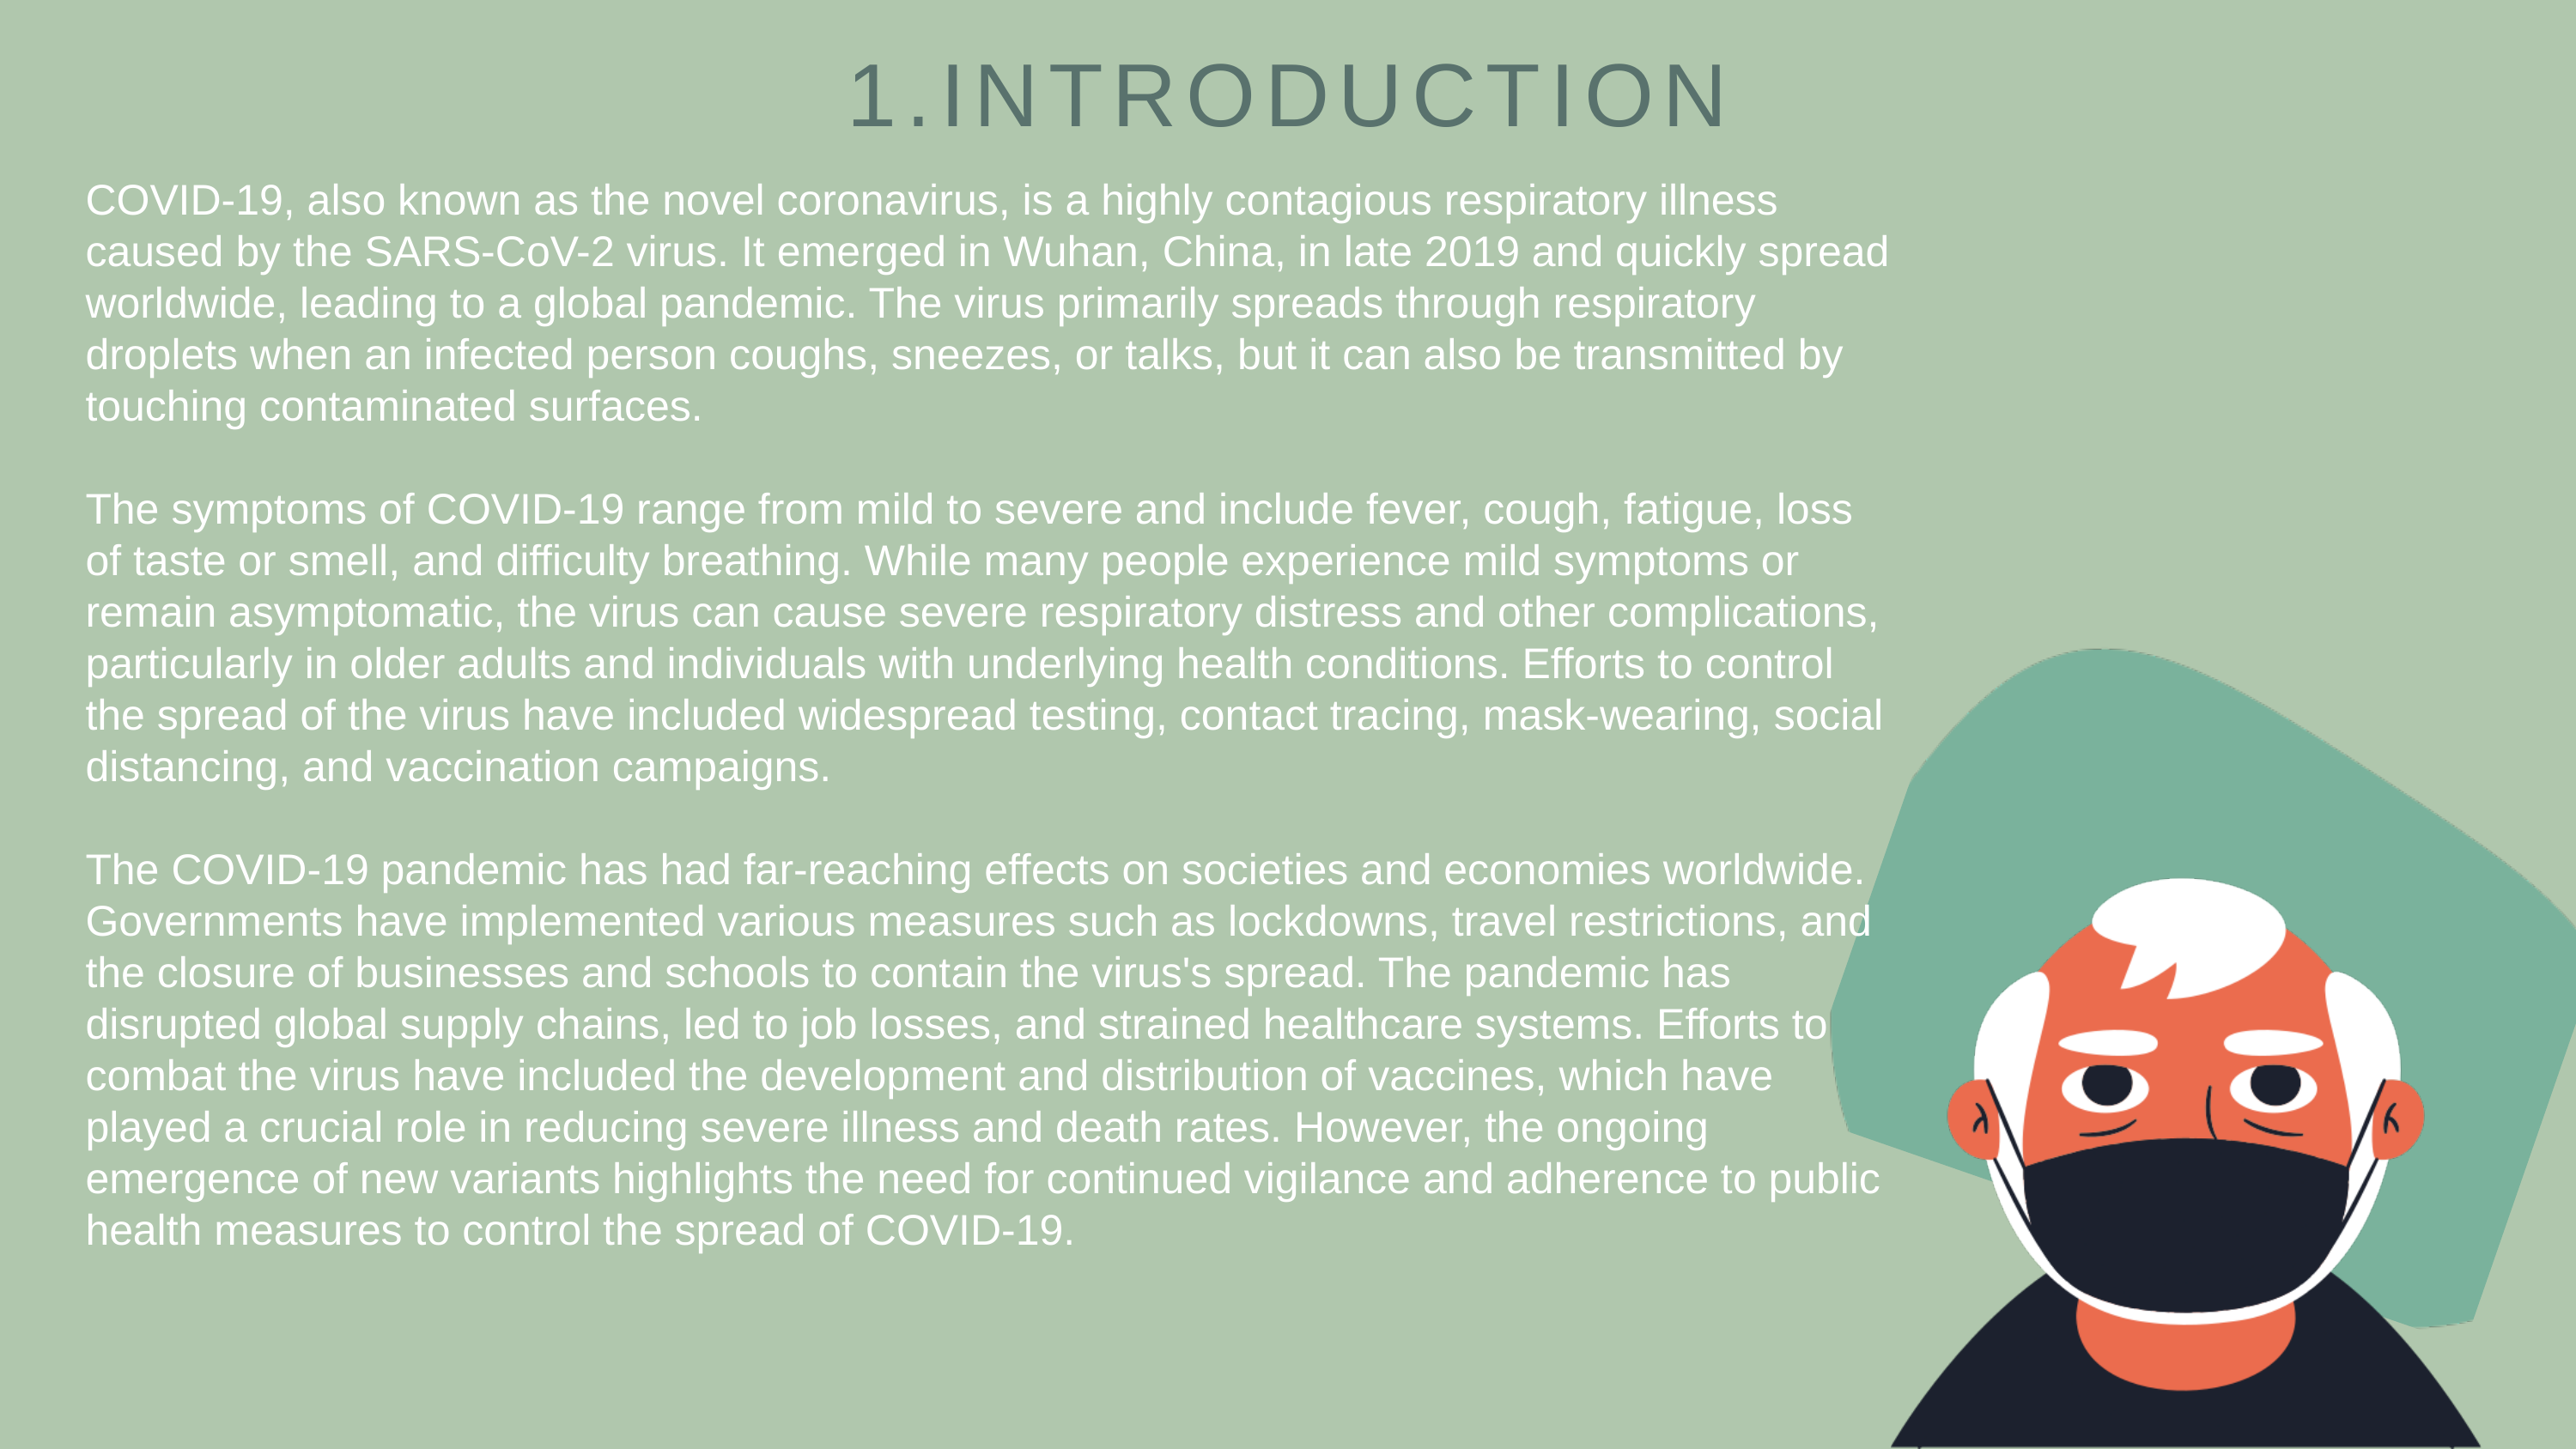

1.INTRODUCTION
COVID-19, also known as the novel coronavirus, is a highly contagious respiratory illness caused by the SARS-CoV-2 virus. It emerged in Wuhan, China, in late 2019 and quickly spread worldwide, leading to a global pandemic. The virus primarily spreads through respiratory droplets when an infected person coughs, sneezes, or talks, but it can also be transmitted by touching contaminated surfaces.

The symptoms of COVID-19 range from mild to severe and include fever, cough, fatigue, loss of taste or smell, and difficulty breathing. While many people experience mild symptoms or remain asymptomatic, the virus can cause severe respiratory distress and other complications, particularly in older adults and individuals with underlying health conditions. Efforts to control the spread of the virus have included widespread testing, contact tracing, mask-wearing, social distancing, and vaccination campaigns.

The COVID-19 pandemic has had far-reaching effects on societies and economies worldwide. Governments have implemented various measures such as lockdowns, travel restrictions, and the closure of businesses and schools to contain the virus's spread. The pandemic has disrupted global supply chains, led to job losses, and strained healthcare systems. Efforts to combat the virus have included the development and distribution of vaccines, which have played a crucial role in reducing severe illness and death rates. However, the ongoing emergence of new variants highlights the need for continued vigilance and adherence to public health measures to control the spread of COVID-19.